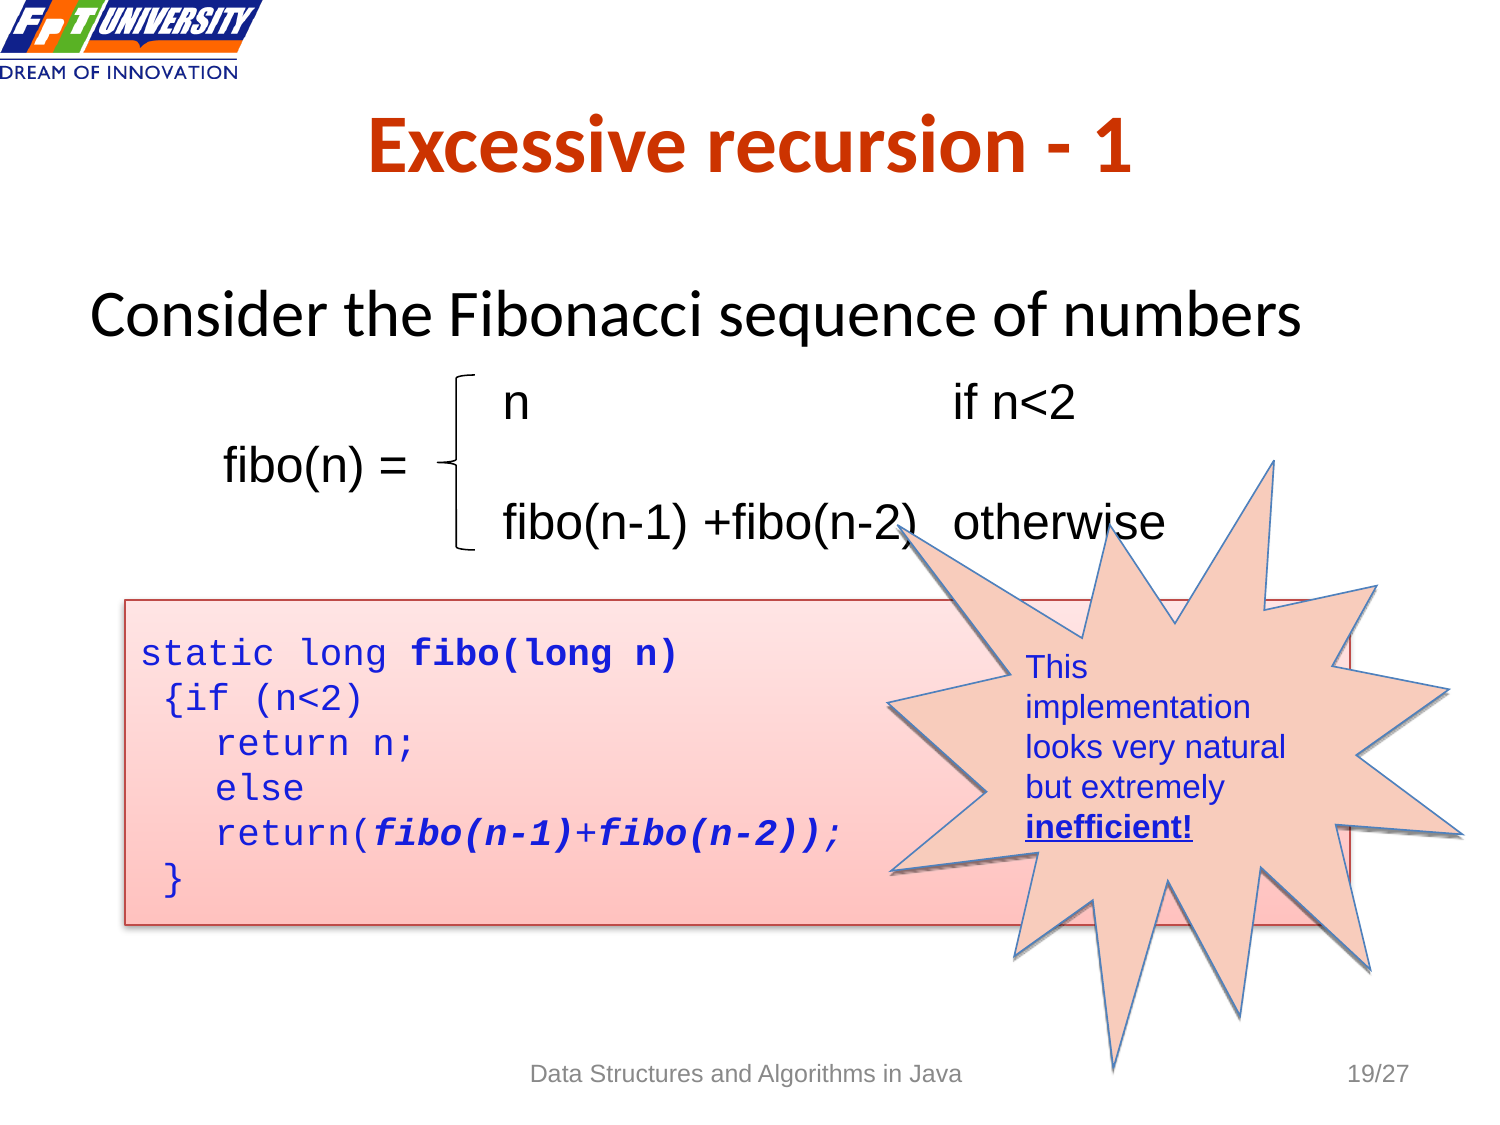

# Excessive recursion - 1
Consider the Fibonacci sequence of numbers
n  			if n<2

fibo(n-1) +fibo(n-2)	otherwise

fibo(n) =
This implementation looks very natural but extremely inefficient!
static long fibo(long n)
 {if (n<2)
return n;
else
return(fibo(n-1)+fibo(n-2));
 }
Data Structures and Algorithms in Java
19/27